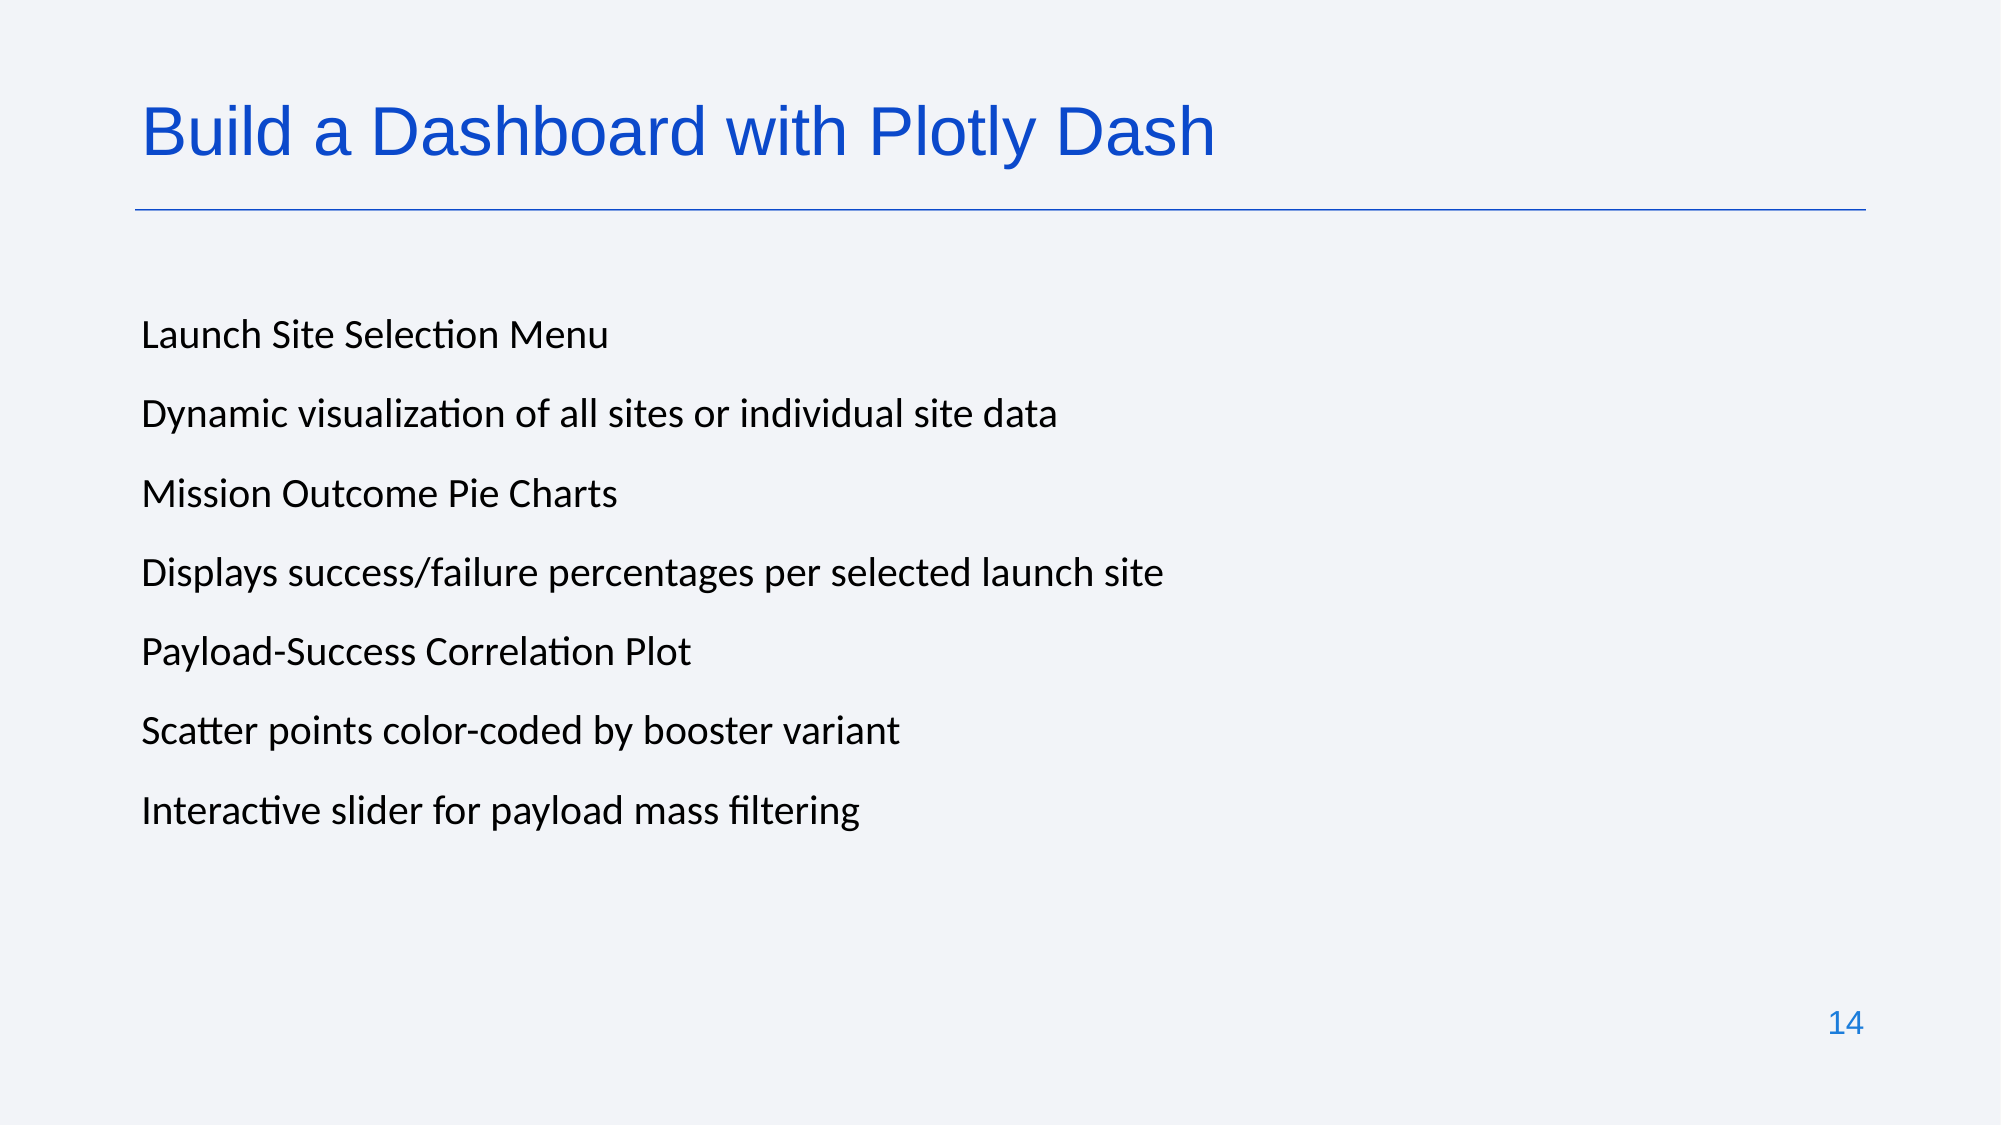

Build a Dashboard with Plotly Dash
Launch Site Selection Menu
Dynamic visualization of all sites or individual site data
Mission Outcome Pie Charts
Displays success/failure percentages per selected launch site
Payload-Success Correlation Plot
Scatter points color-coded by booster variant
Interactive slider for payload mass filtering

14